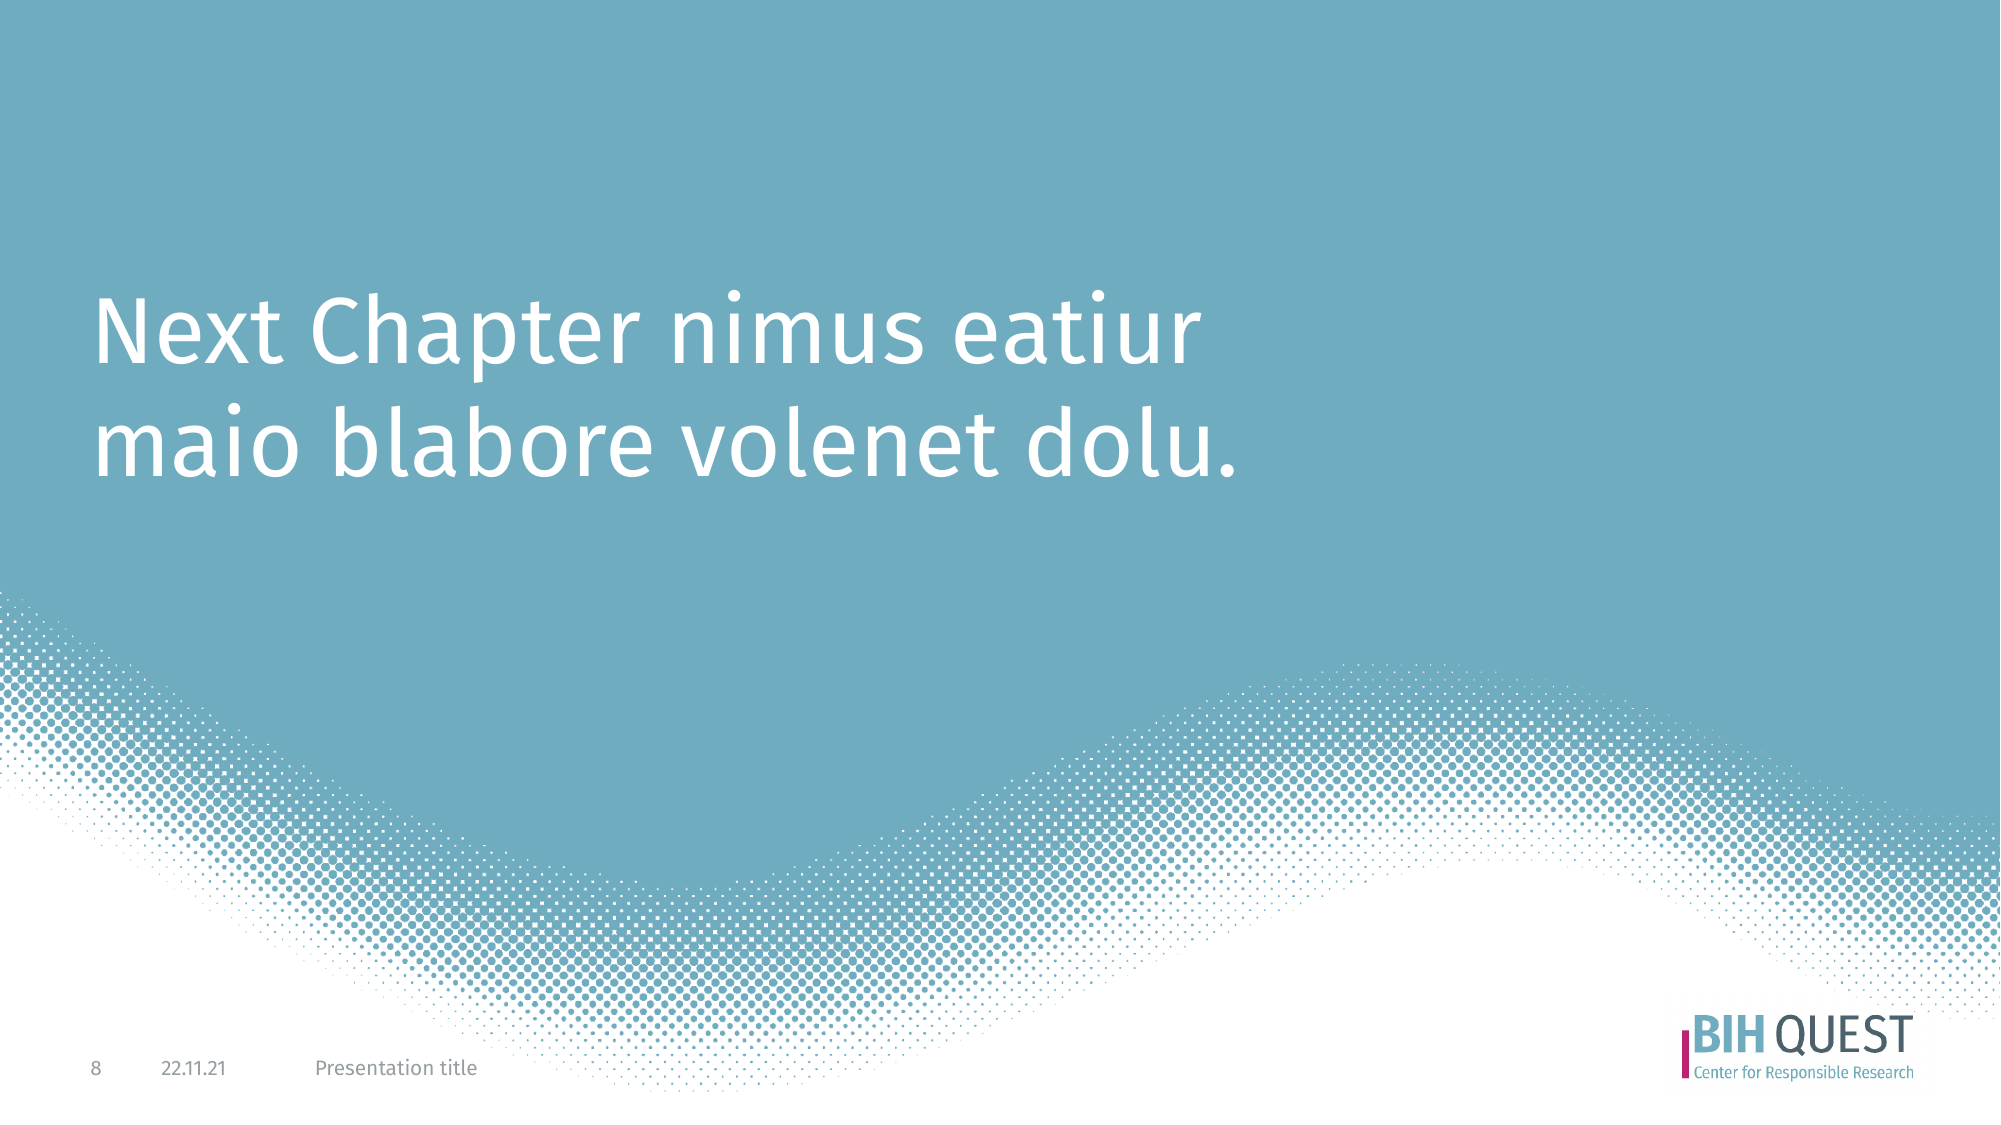

# Next Chapter nimus eatiur maio blabore volenet dolu.
8
22.11.21
Presentation title